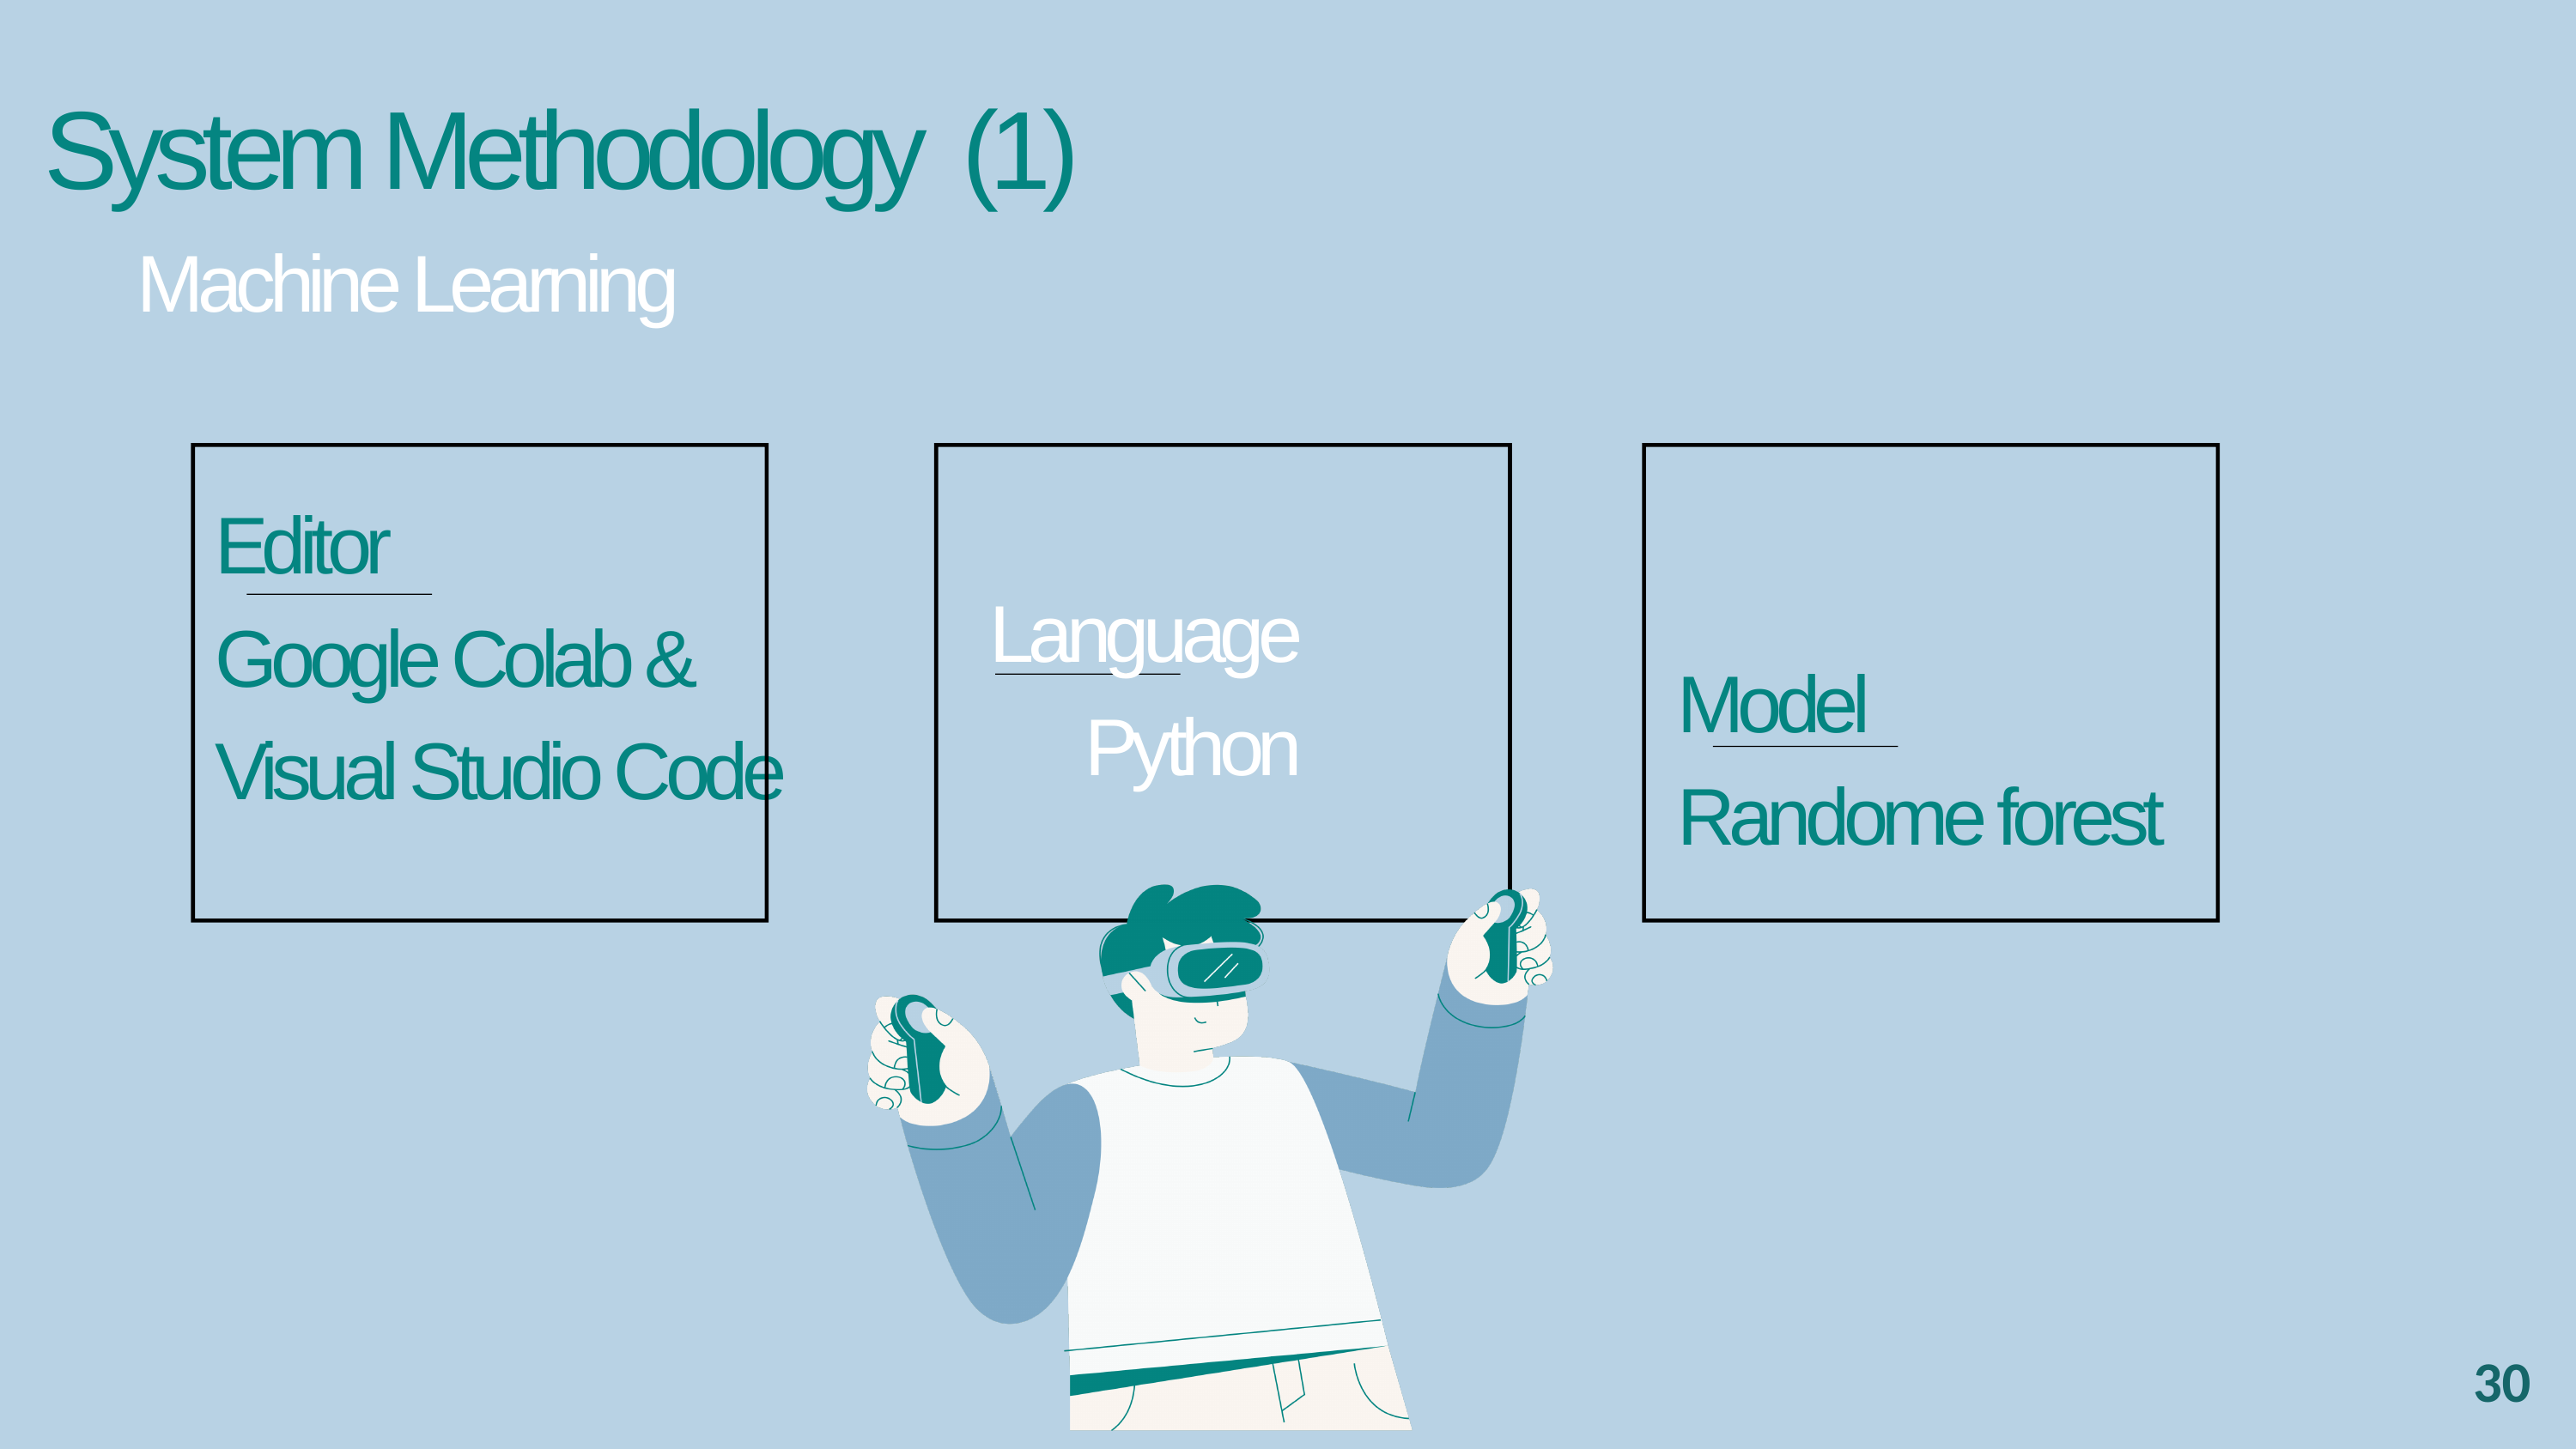

System Methodology  (1)
Machine Learning

Editor
Google Colab &
Visual Studio Code
Language
      Python
Model
Randome forest

30